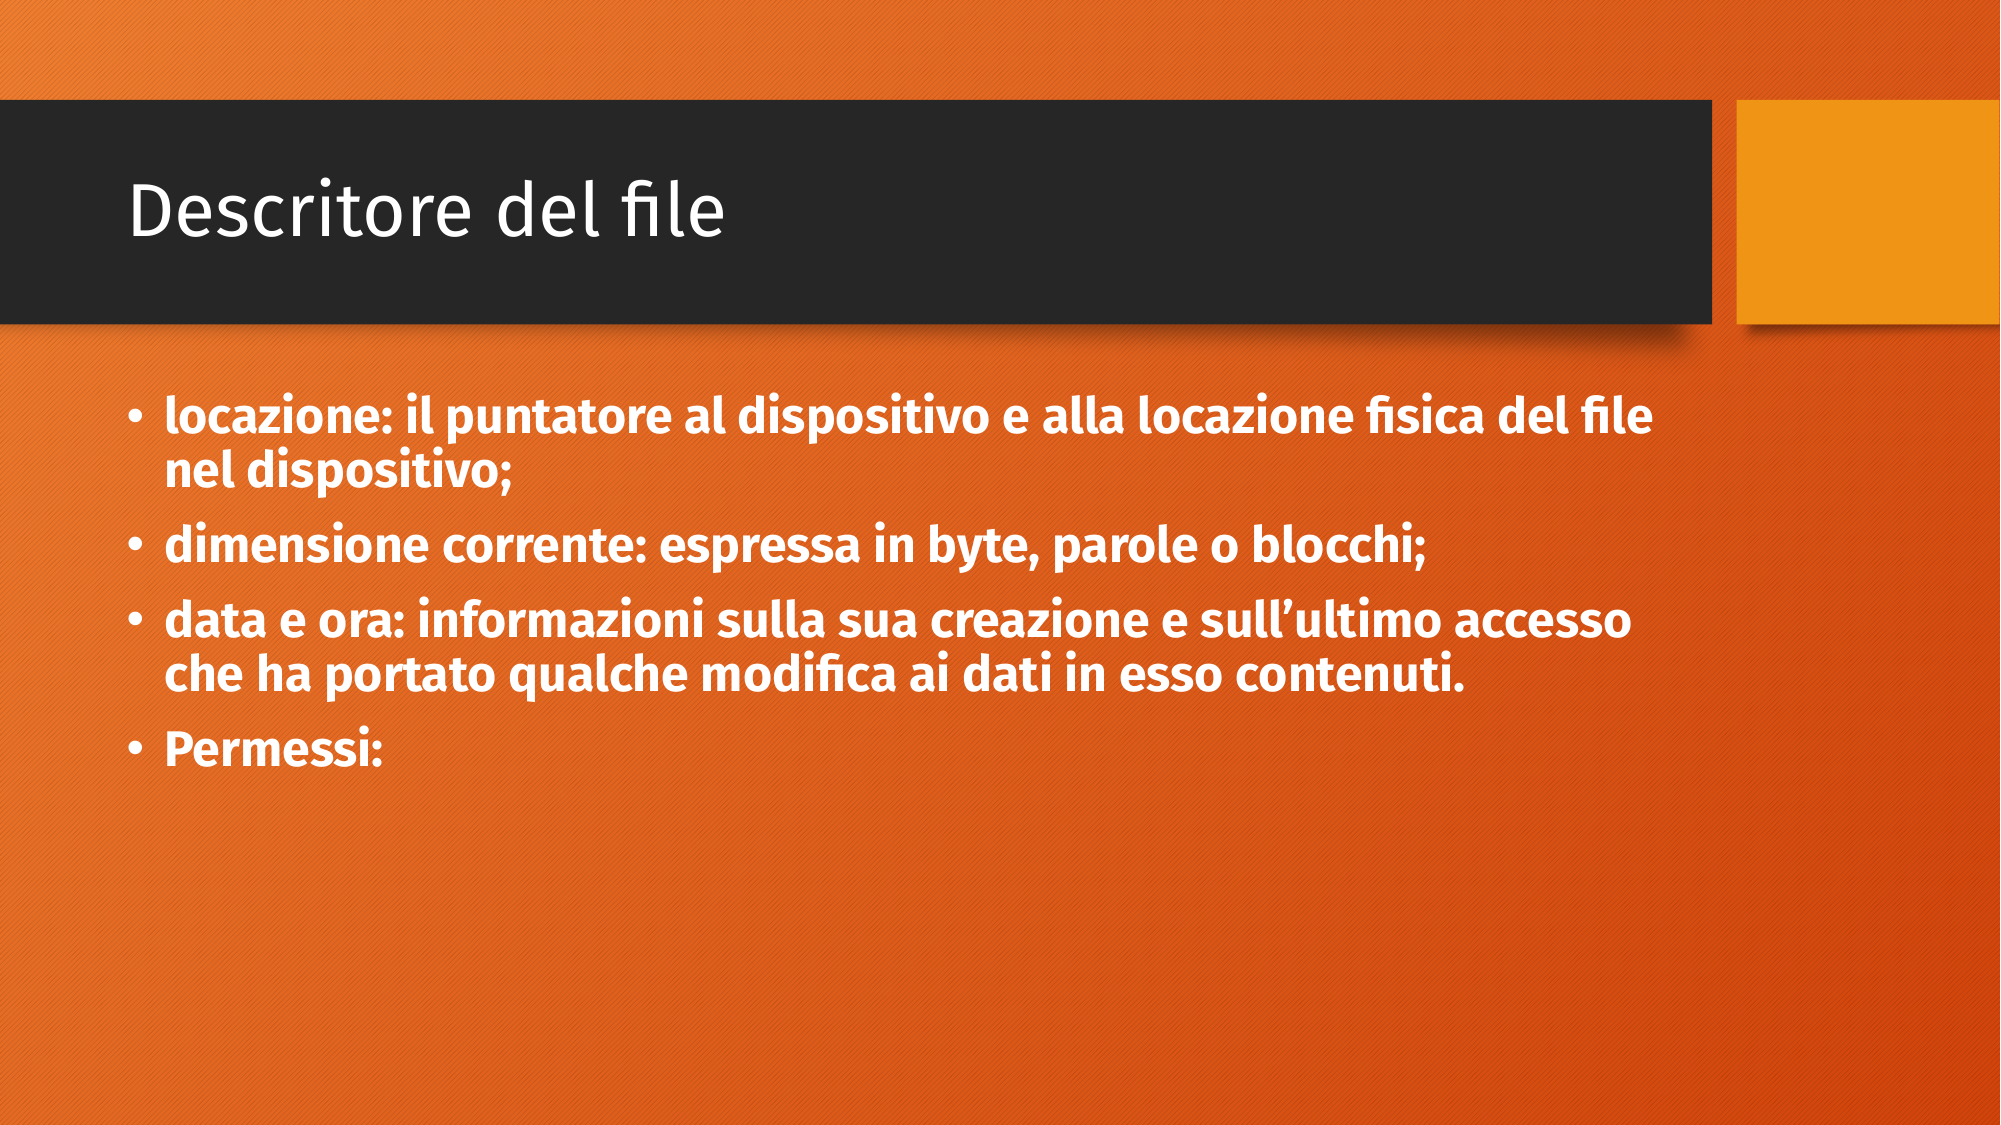

# Descritore del file
locazione: il puntatore al dispositivo e alla locazione fisica del file nel dispositivo;
dimensione corrente: espressa in byte, parole o blocchi;
data e ora: informazioni sulla sua creazione e sull’ultimo accesso che ha portato qualche modifica ai dati in esso contenuti.
Permessi: